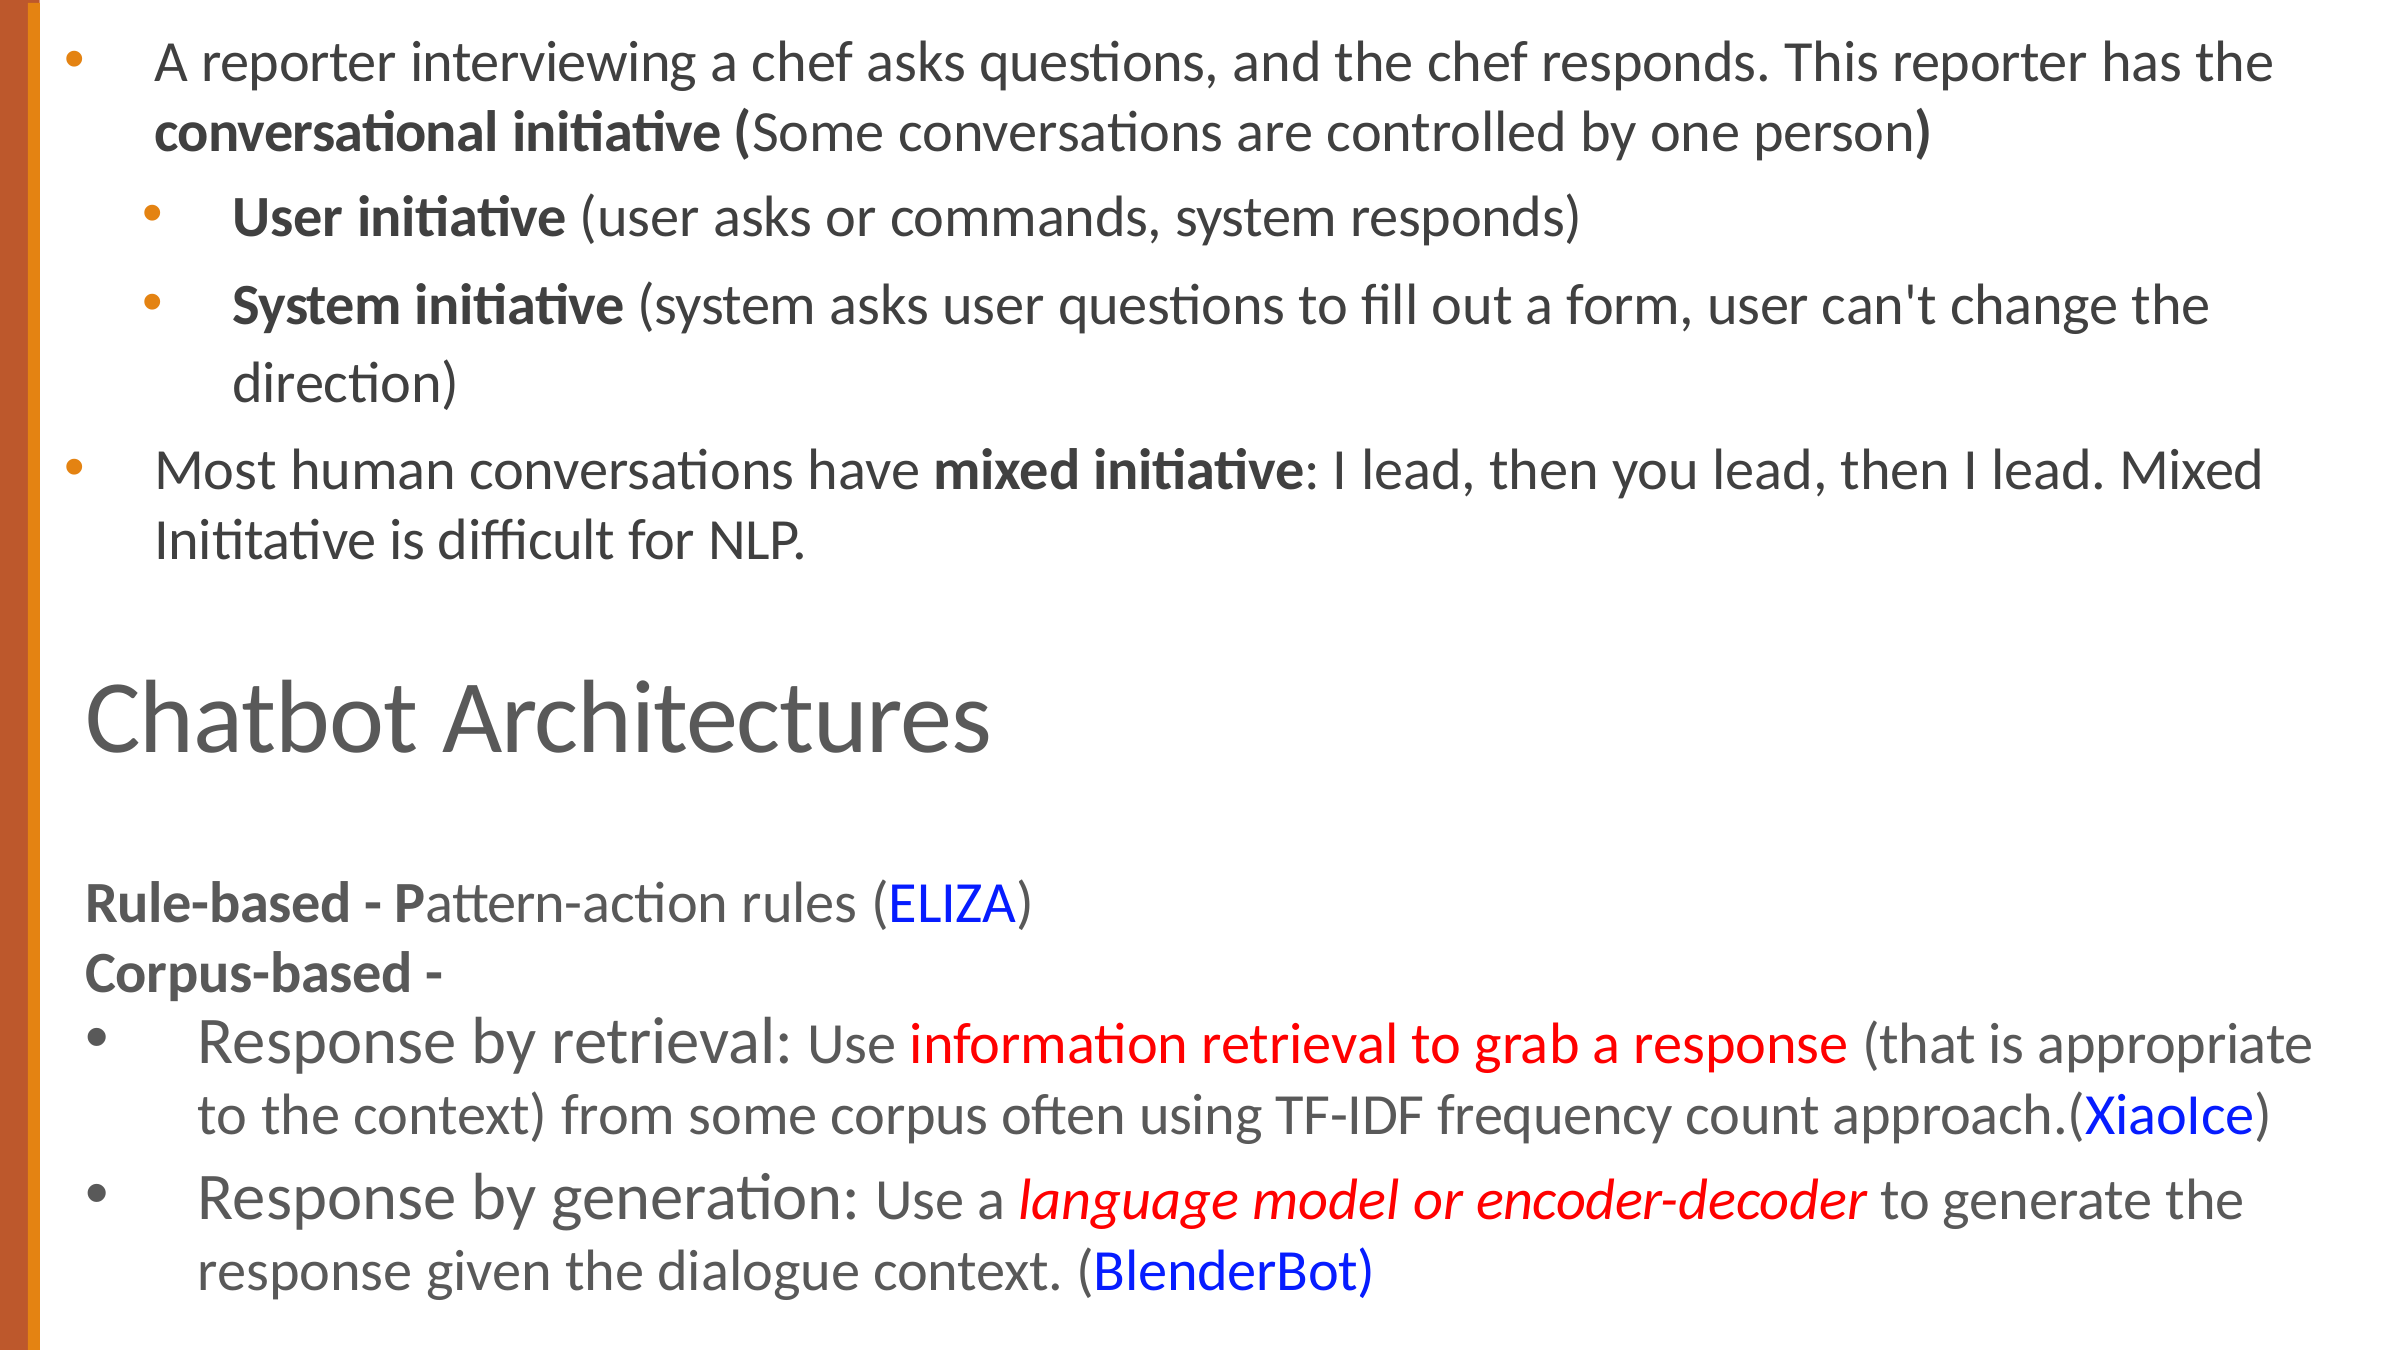

A reporter interviewing a chef asks questions, and the chef responds. This reporter has the conversational initiative (Some conversations are controlled by one person)
User initiative (user asks or commands, system responds)
System initiative (system asks user questions to fill out a form, user can't change the direction)
Most human conversations have mixed initiative: I lead, then you lead, then I lead. Mixed Inititative is difficult for NLP.
# Chatbot Architectures
Rule-based - Pattern-action rules (ELIZA)
Corpus-based -
Response by retrieval: Use information retrieval to grab a response (that is appropriate to the context) from some corpus often using TF-IDF frequency count approach.(XiaoIce)
Response by generation: Use a language model or encoder-decoder to generate the response given the dialogue context. (BlenderBot)